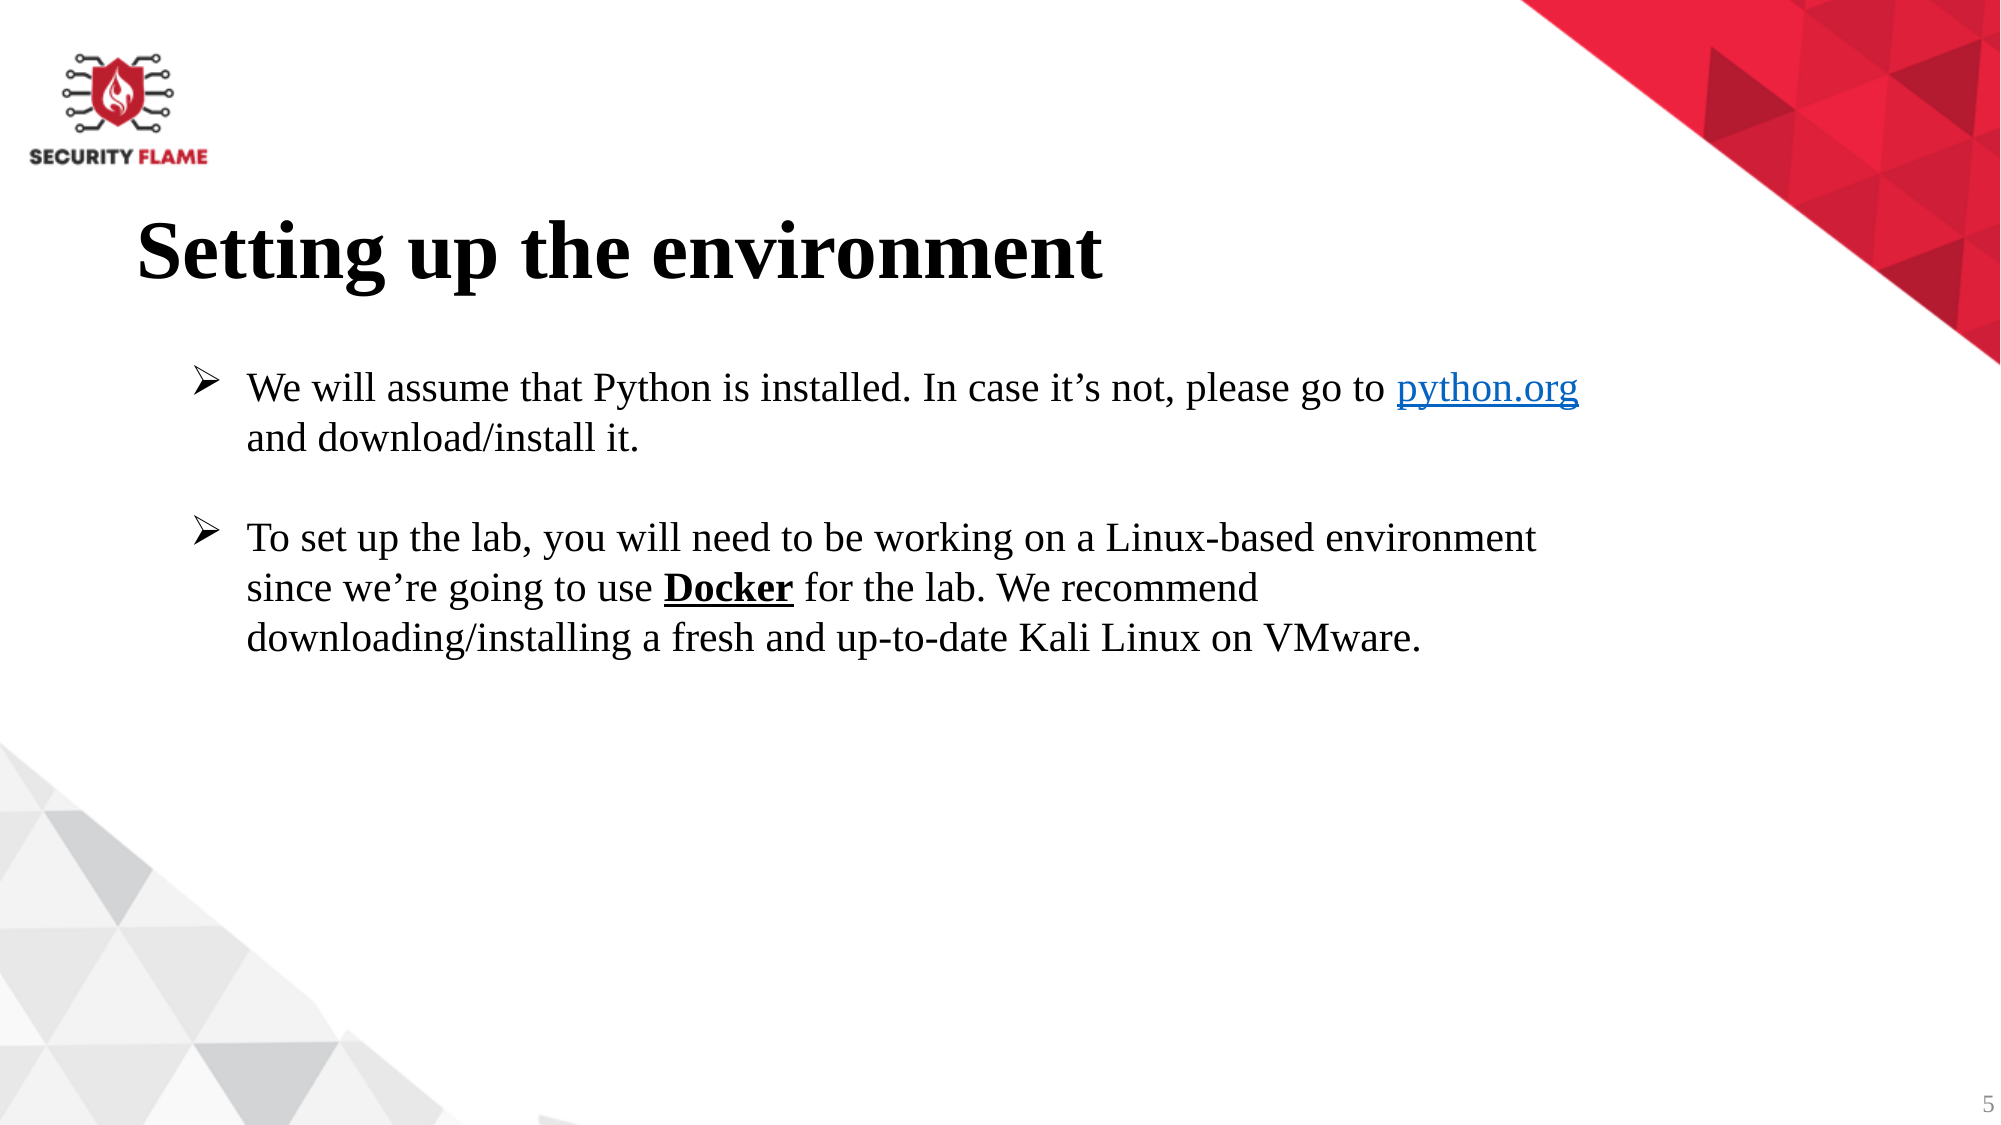

Setting up the environment
We will assume that Python is installed. In case it’s not, please go to python.org and download/install it.

To set up the lab, you will need to be working on a Linux-based environment since we’re going to use Docker for the lab. We recommend downloading/installing a fresh and up-to-date Kali Linux on VMware.

5